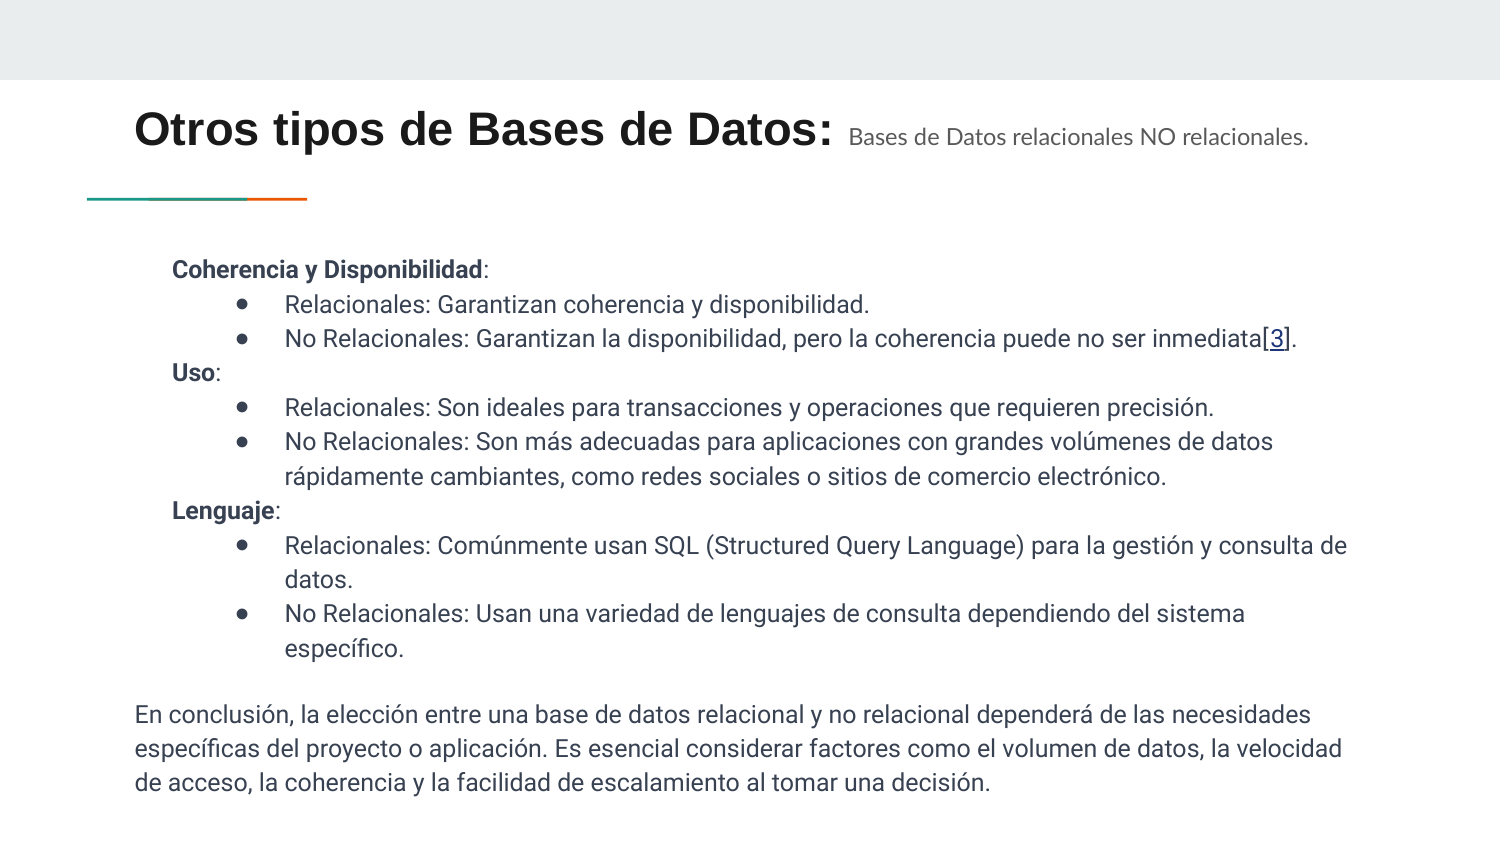

# Otros tipos de Bases de Datos: Bases de Datos relacionales NO relacionales.
Coherencia y Disponibilidad:
Relacionales: Garantizan coherencia y disponibilidad.
No Relacionales: Garantizan la disponibilidad, pero la coherencia puede no ser inmediata[3].
Uso:
Relacionales: Son ideales para transacciones y operaciones que requieren precisión.
No Relacionales: Son más adecuadas para aplicaciones con grandes volúmenes de datos rápidamente cambiantes, como redes sociales o sitios de comercio electrónico.
Lenguaje:
Relacionales: Comúnmente usan SQL (Structured Query Language) para la gestión y consulta de datos.
No Relacionales: Usan una variedad de lenguajes de consulta dependiendo del sistema específico.
En conclusión, la elección entre una base de datos relacional y no relacional dependerá de las necesidades específicas del proyecto o aplicación. Es esencial considerar factores como el volumen de datos, la velocidad de acceso, la coherencia y la facilidad de escalamiento al tomar una decisión.